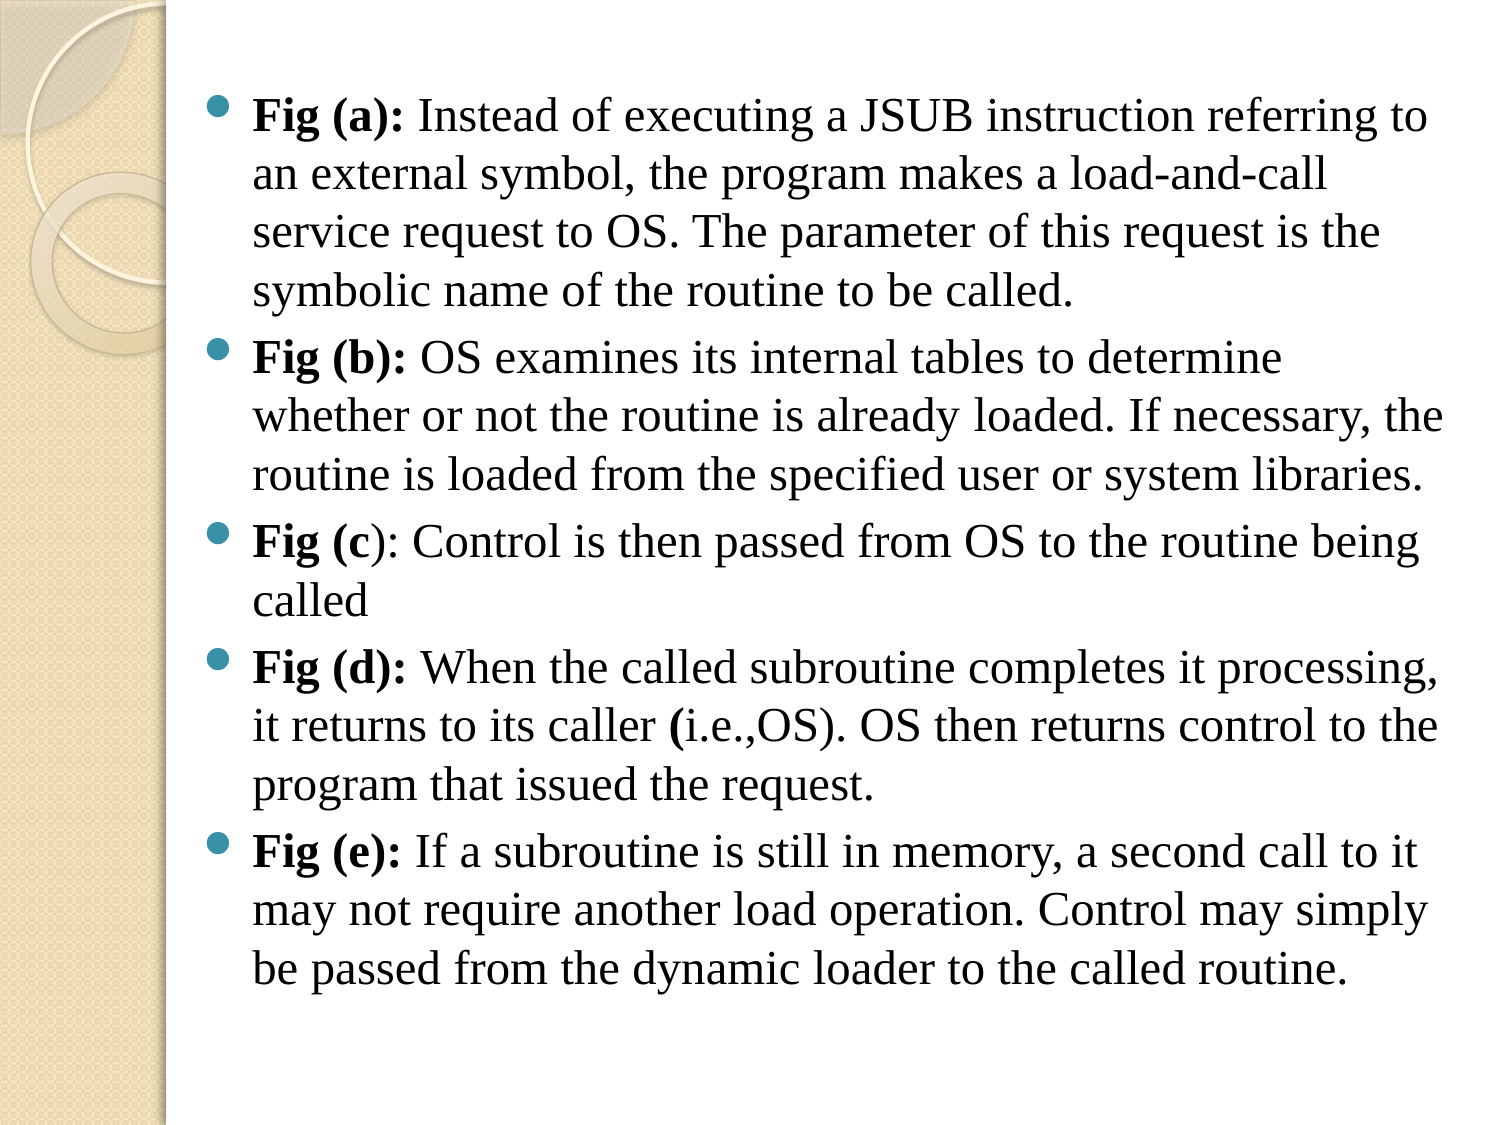

Fig (a): Instead of executing a JSUB instruction referring to an external symbol, the program makes a load-and-call service request to OS. The parameter of this request is the symbolic name of the routine to be called.
Fig (b): OS examines its internal tables to determine whether or not the routine is already loaded. If necessary, the routine is loaded from the specified user or system libraries.
Fig (c): Control is then passed from OS to the routine being called
Fig (d): When the called subroutine completes it processing, it returns to its caller (i.e.,OS). OS then returns control to the program that issued the request.
Fig (e): If a subroutine is still in memory, a second call to it may not require another load operation. Control may simply be passed from the dynamic loader to the called routine.